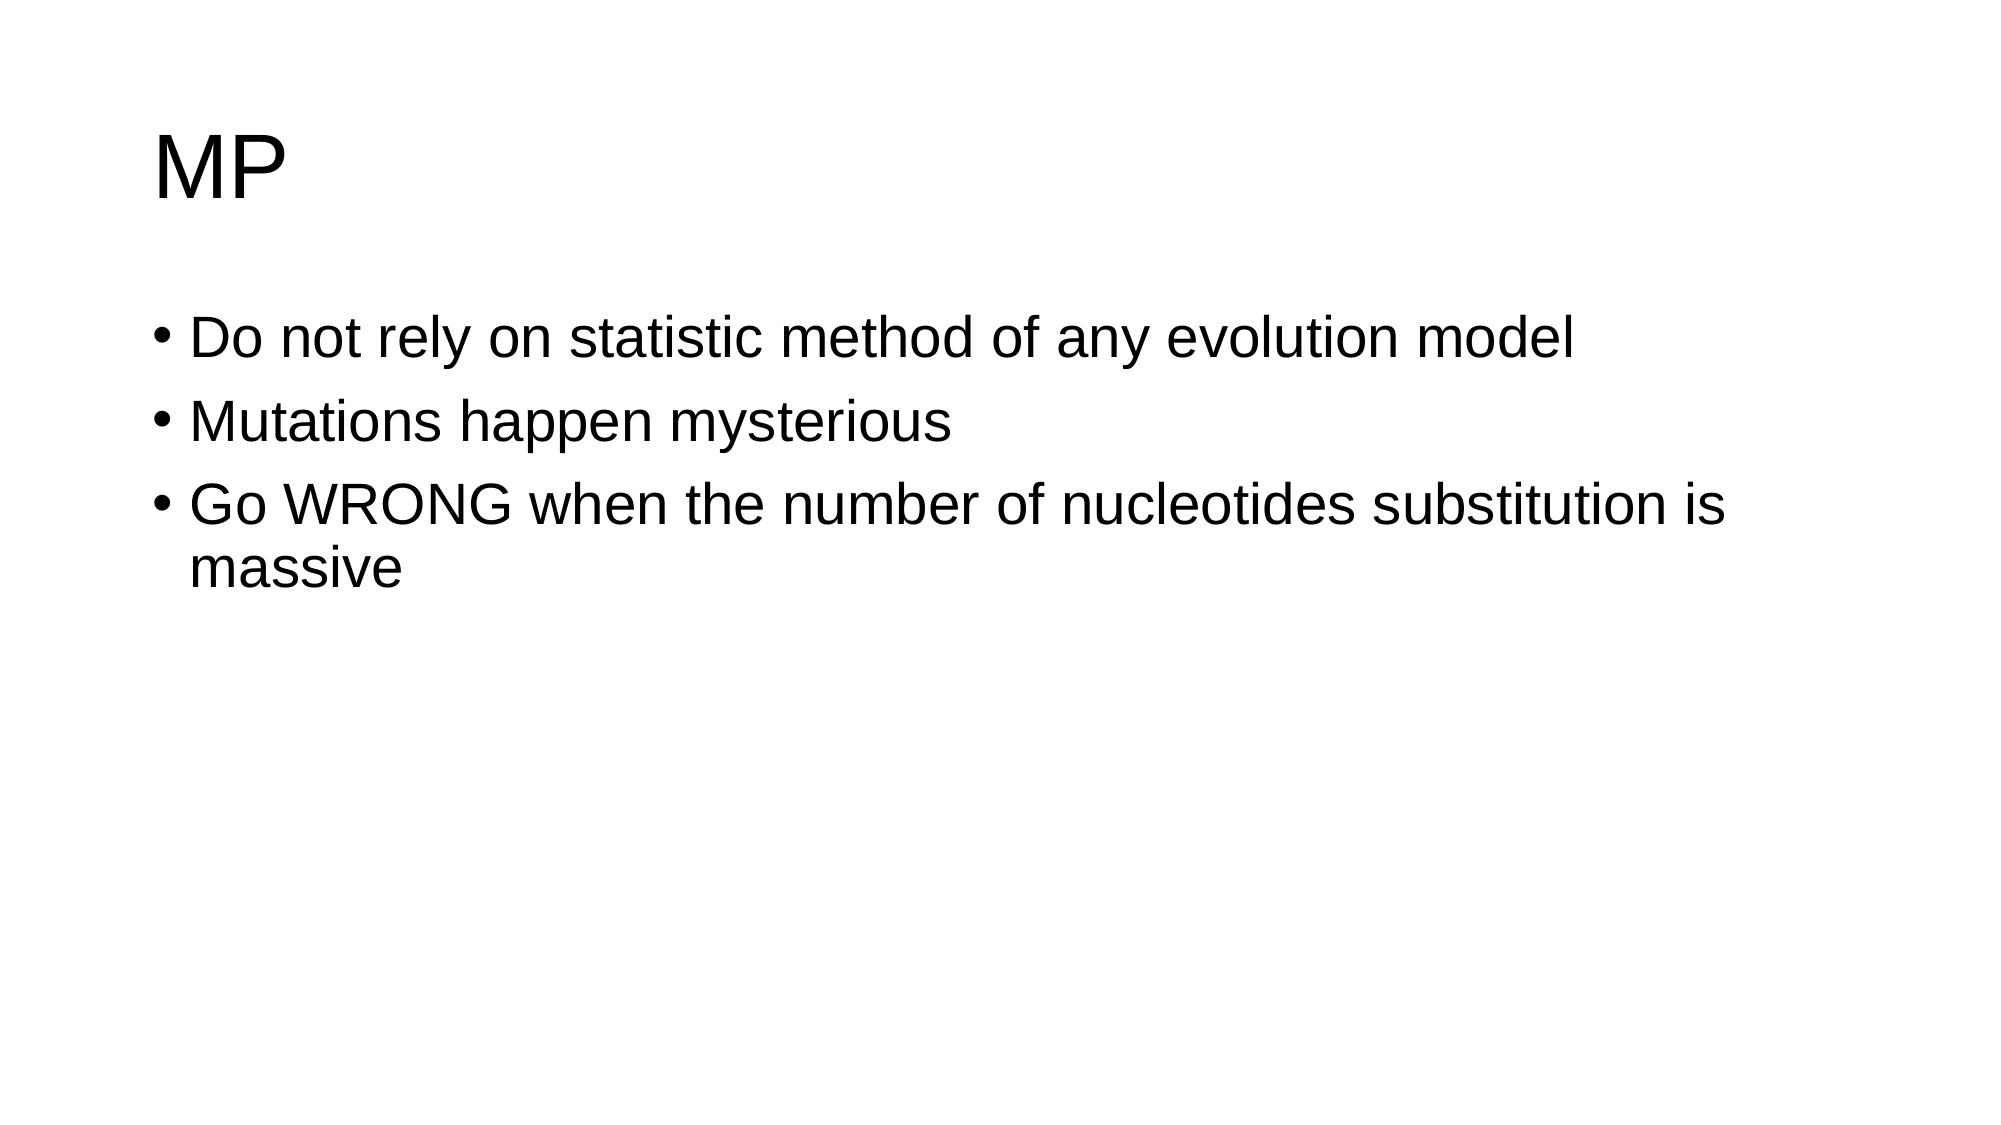

# MP
Do not rely on statistic method of any evolution model
Mutations happen mysterious
Go WRONG when the number of nucleotides substitution is massive